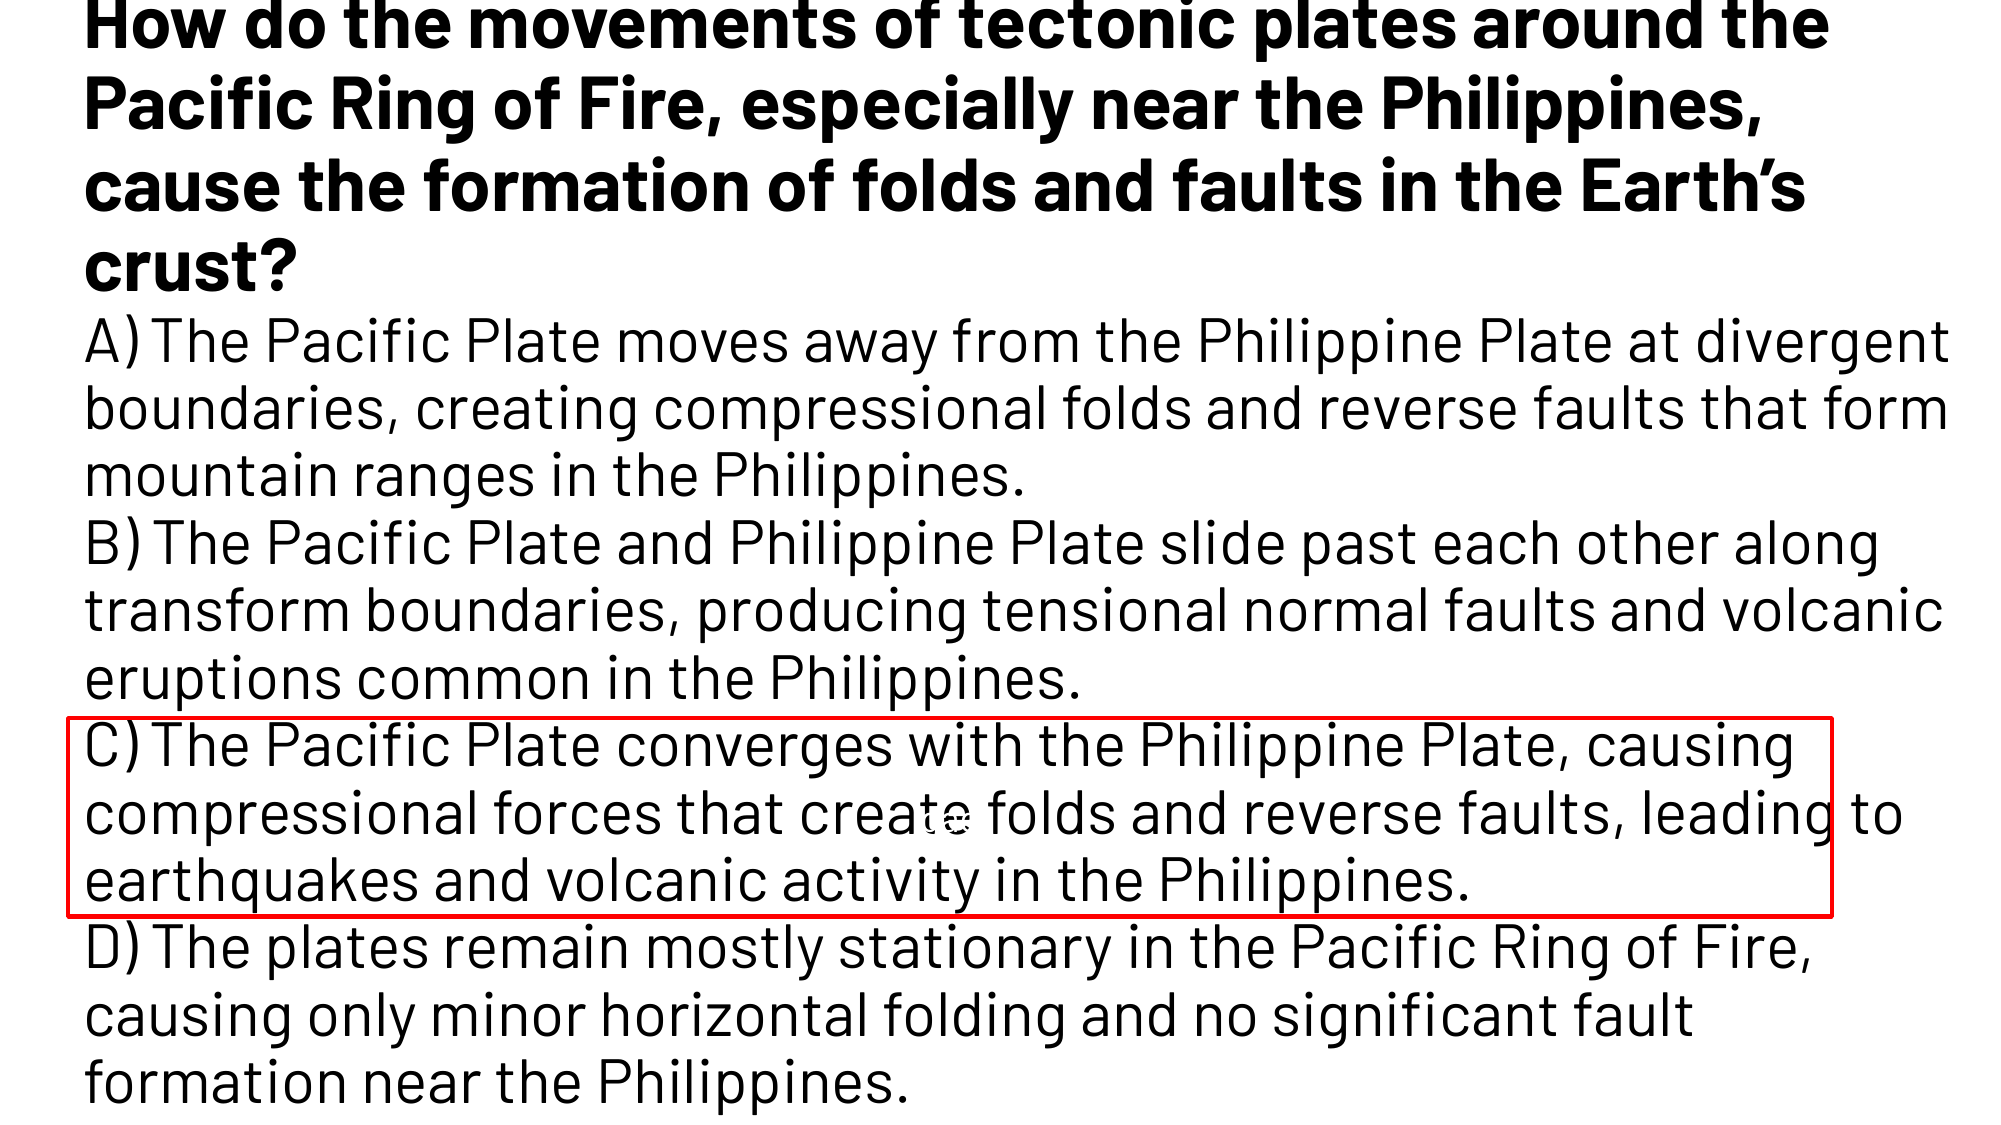

# How do the movements of tectonic plates around the Pacific Ring of Fire, especially near the Philippines, cause the formation of folds and faults in the Earth’s crust? A) The Pacific Plate moves away from the Philippine Plate at divergent boundaries, creating compressional folds and reverse faults that form mountain ranges in the Philippines. B) The Pacific Plate and Philippine Plate slide past each other along transform boundaries, producing tensional normal faults and volcanic eruptions common in the Philippines. C) The Pacific Plate converges with the Philippine Plate, causing compressional forces that create folds and reverse faults, leading to earthquakes and volcanic activity in the Philippines. D) The plates remain mostly stationary in the Pacific Ring of Fire, causing only minor horizontal folding and no significant fault formation near the Philippines.
gag